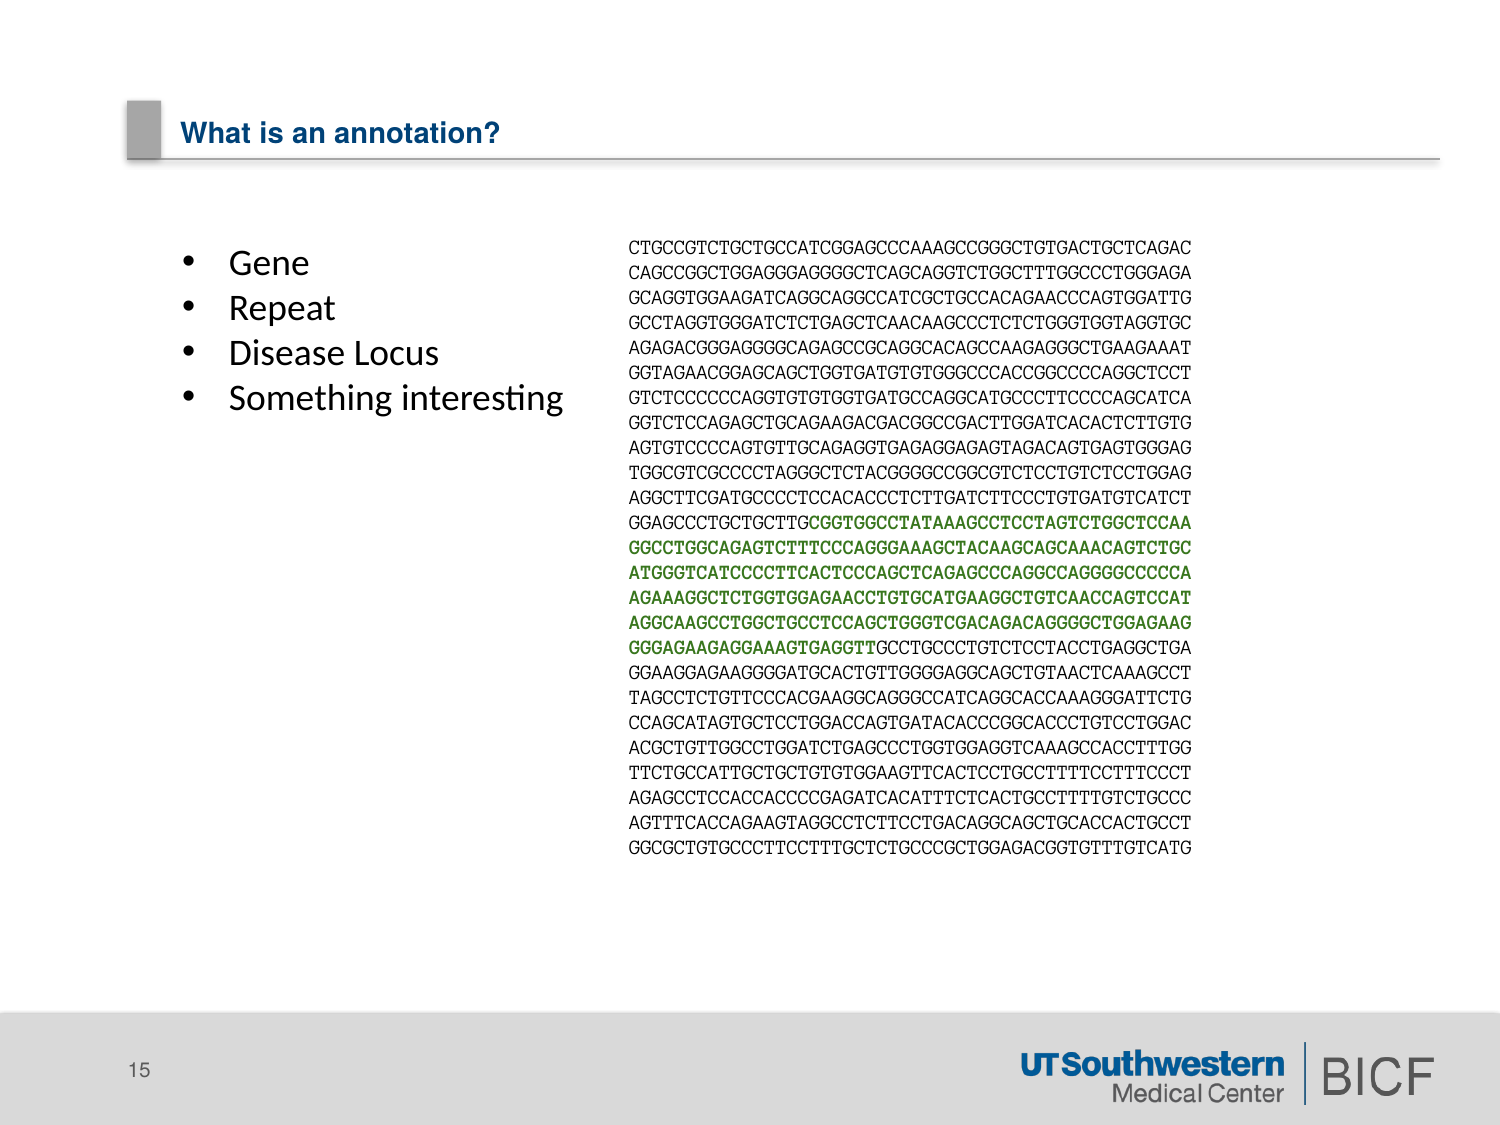

# What is an annotation?
Gene
Repeat
Disease Locus
Something interesting
CTGCCGTCTGCTGCCATCGGAGCCCAAAGCCGGGCTGTGACTGCTCAGAC
CAGCCGGCTGGAGGGAGGGGCTCAGCAGGTCTGGCTTTGGCCCTGGGAGA
GCAGGTGGAAGATCAGGCAGGCCATCGCTGCCACAGAACCCAGTGGATTG
GCCTAGGTGGGATCTCTGAGCTCAACAAGCCCTCTCTGGGTGGTAGGTGC
AGAGACGGGAGGGGCAGAGCCGCAGGCACAGCCAAGAGGGCTGAAGAAAT
GGTAGAACGGAGCAGCTGGTGATGTGTGGGCCCACCGGCCCCAGGCTCCT
GTCTCCCCCCAGGTGTGTGGTGATGCCAGGCATGCCCTTCCCCAGCATCA
GGTCTCCAGAGCTGCAGAAGACGACGGCCGACTTGGATCACACTCTTGTG
AGTGTCCCCAGTGTTGCAGAGGTGAGAGGAGAGTAGACAGTGAGTGGGAG
TGGCGTCGCCCCTAGGGCTCTACGGGGCCGGCGTCTCCTGTCTCCTGGAG
AGGCTTCGATGCCCCTCCACACCCTCTTGATCTTCCCTGTGATGTCATCT
GGAGCCCTGCTGCTTGCGGTGGCCTATAAAGCCTCCTAGTCTGGCTCCAA
GGCCTGGCAGAGTCTTTCCCAGGGAAAGCTACAAGCAGCAAACAGTCTGC
ATGGGTCATCCCCTTCACTCCCAGCTCAGAGCCCAGGCCAGGGGCCCCCA
AGAAAGGCTCTGGTGGAGAACCTGTGCATGAAGGCTGTCAACCAGTCCAT
AGGCAAGCCTGGCTGCCTCCAGCTGGGTCGACAGACAGGGGCTGGAGAAG
GGGAGAAGAGGAAAGTGAGGTTGCCTGCCCTGTCTCCTACCTGAGGCTGA
GGAAGGAGAAGGGGATGCACTGTTGGGGAGGCAGCTGTAACTCAAAGCCT
TAGCCTCTGTTCCCACGAAGGCAGGGCCATCAGGCACCAAAGGGATTCTG
CCAGCATAGTGCTCCTGGACCAGTGATACACCCGGCACCCTGTCCTGGAC
ACGCTGTTGGCCTGGATCTGAGCCCTGGTGGAGGTCAAAGCCACCTTTGG
TTCTGCCATTGCTGCTGTGTGGAAGTTCACTCCTGCCTTTTCCTTTCCCT
AGAGCCTCCACCACCCCGAGATCACATTTCTCACTGCCTTTTGTCTGCCC
AGTTTCACCAGAAGTAGGCCTCTTCCTGACAGGCAGCTGCACCACTGCCT
GGCGCTGTGCCCTTCCTTTGCTCTGCCCGCTGGAGACGGTGTTTGTCATG
15